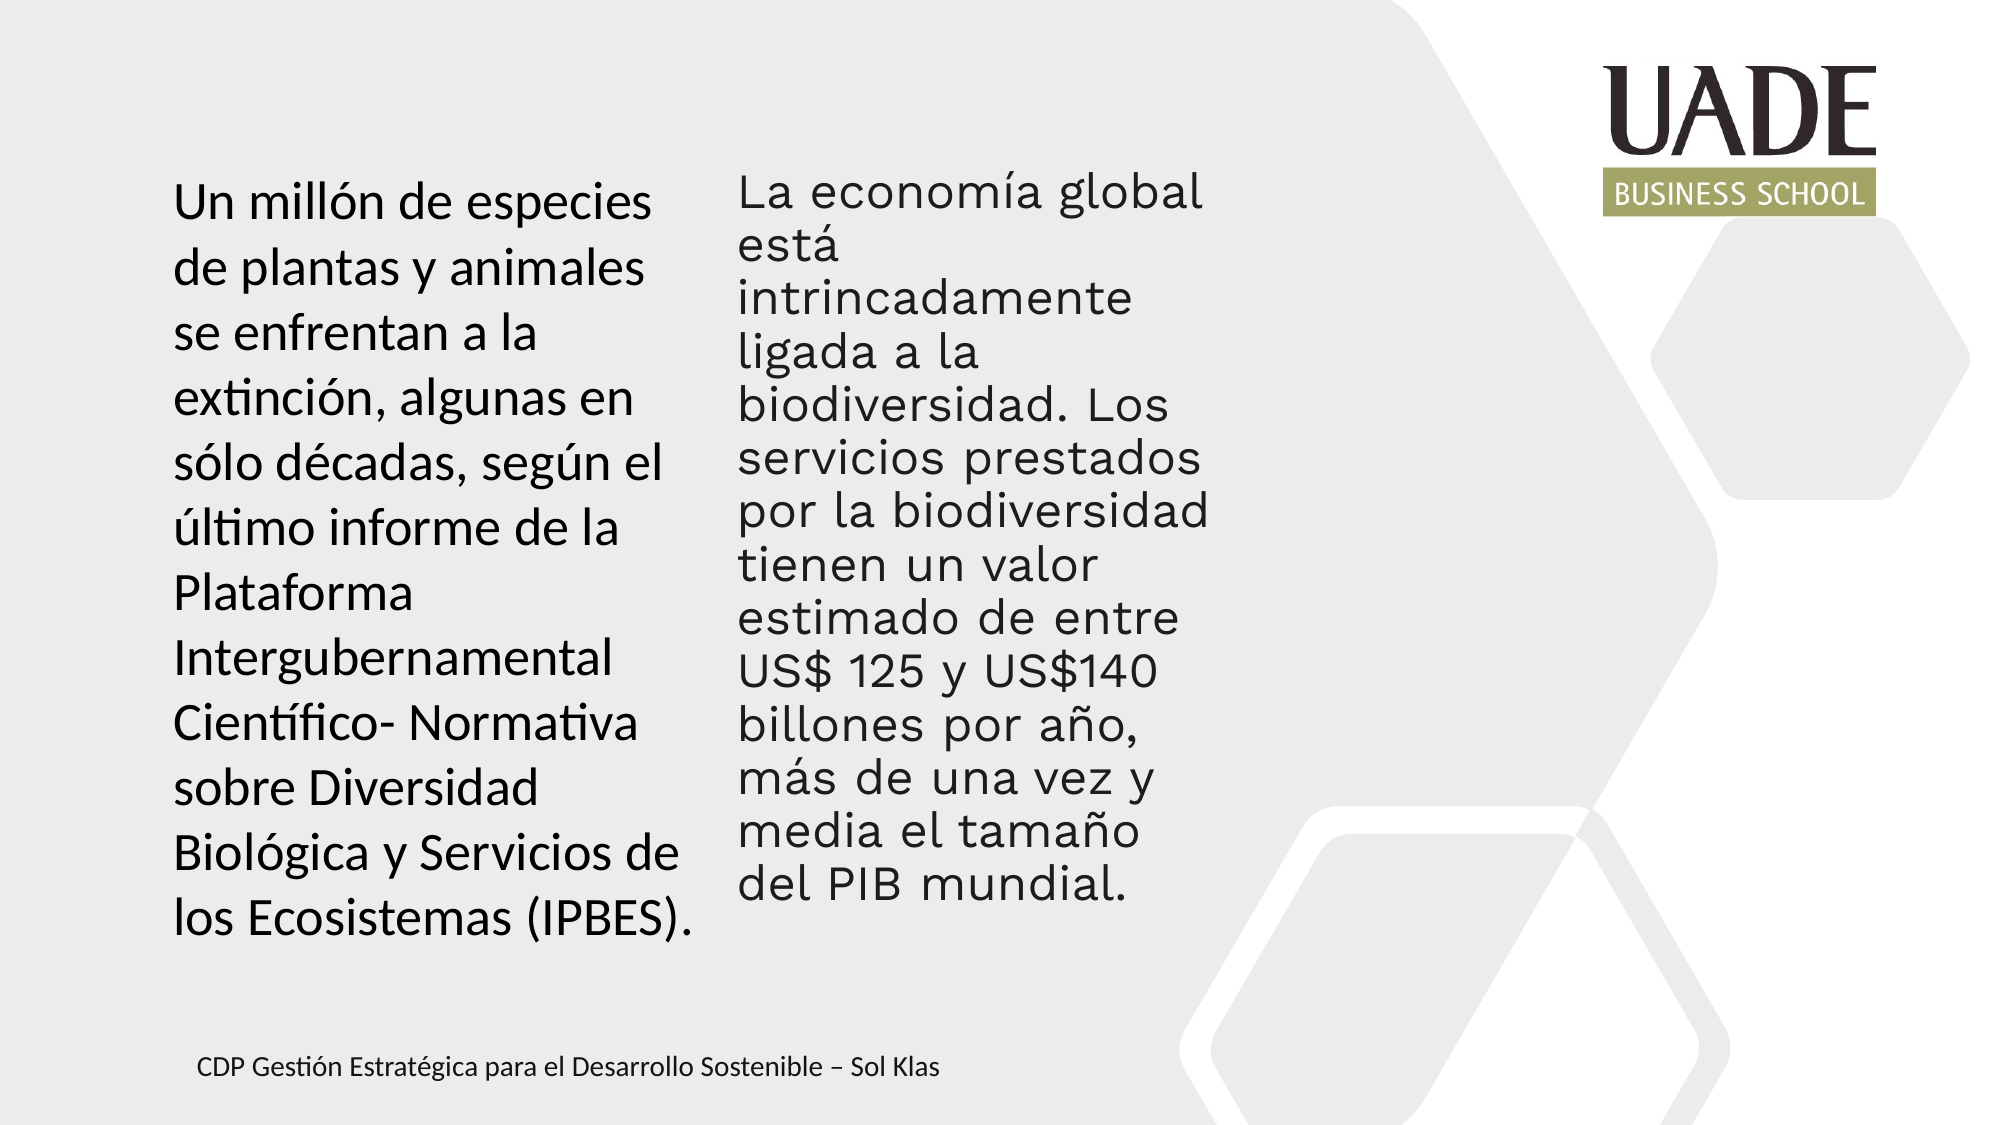

Un millón de especies de plantas y animales se enfrentan a la extinción, algunas en sólo décadas, según el último informe de la Plataforma Intergubernamental Científico- Normativa sobre Diversidad Biológica y Servicios de los Ecosistemas (IPBES).
La economía global está intrincadamente ligada a la biodiversidad. Los servicios prestados por la biodiversidad tienen un valor estimado de entre US$ 125 y US$140 billones por año, más de una vez y media el tamaño del PIB mundial.